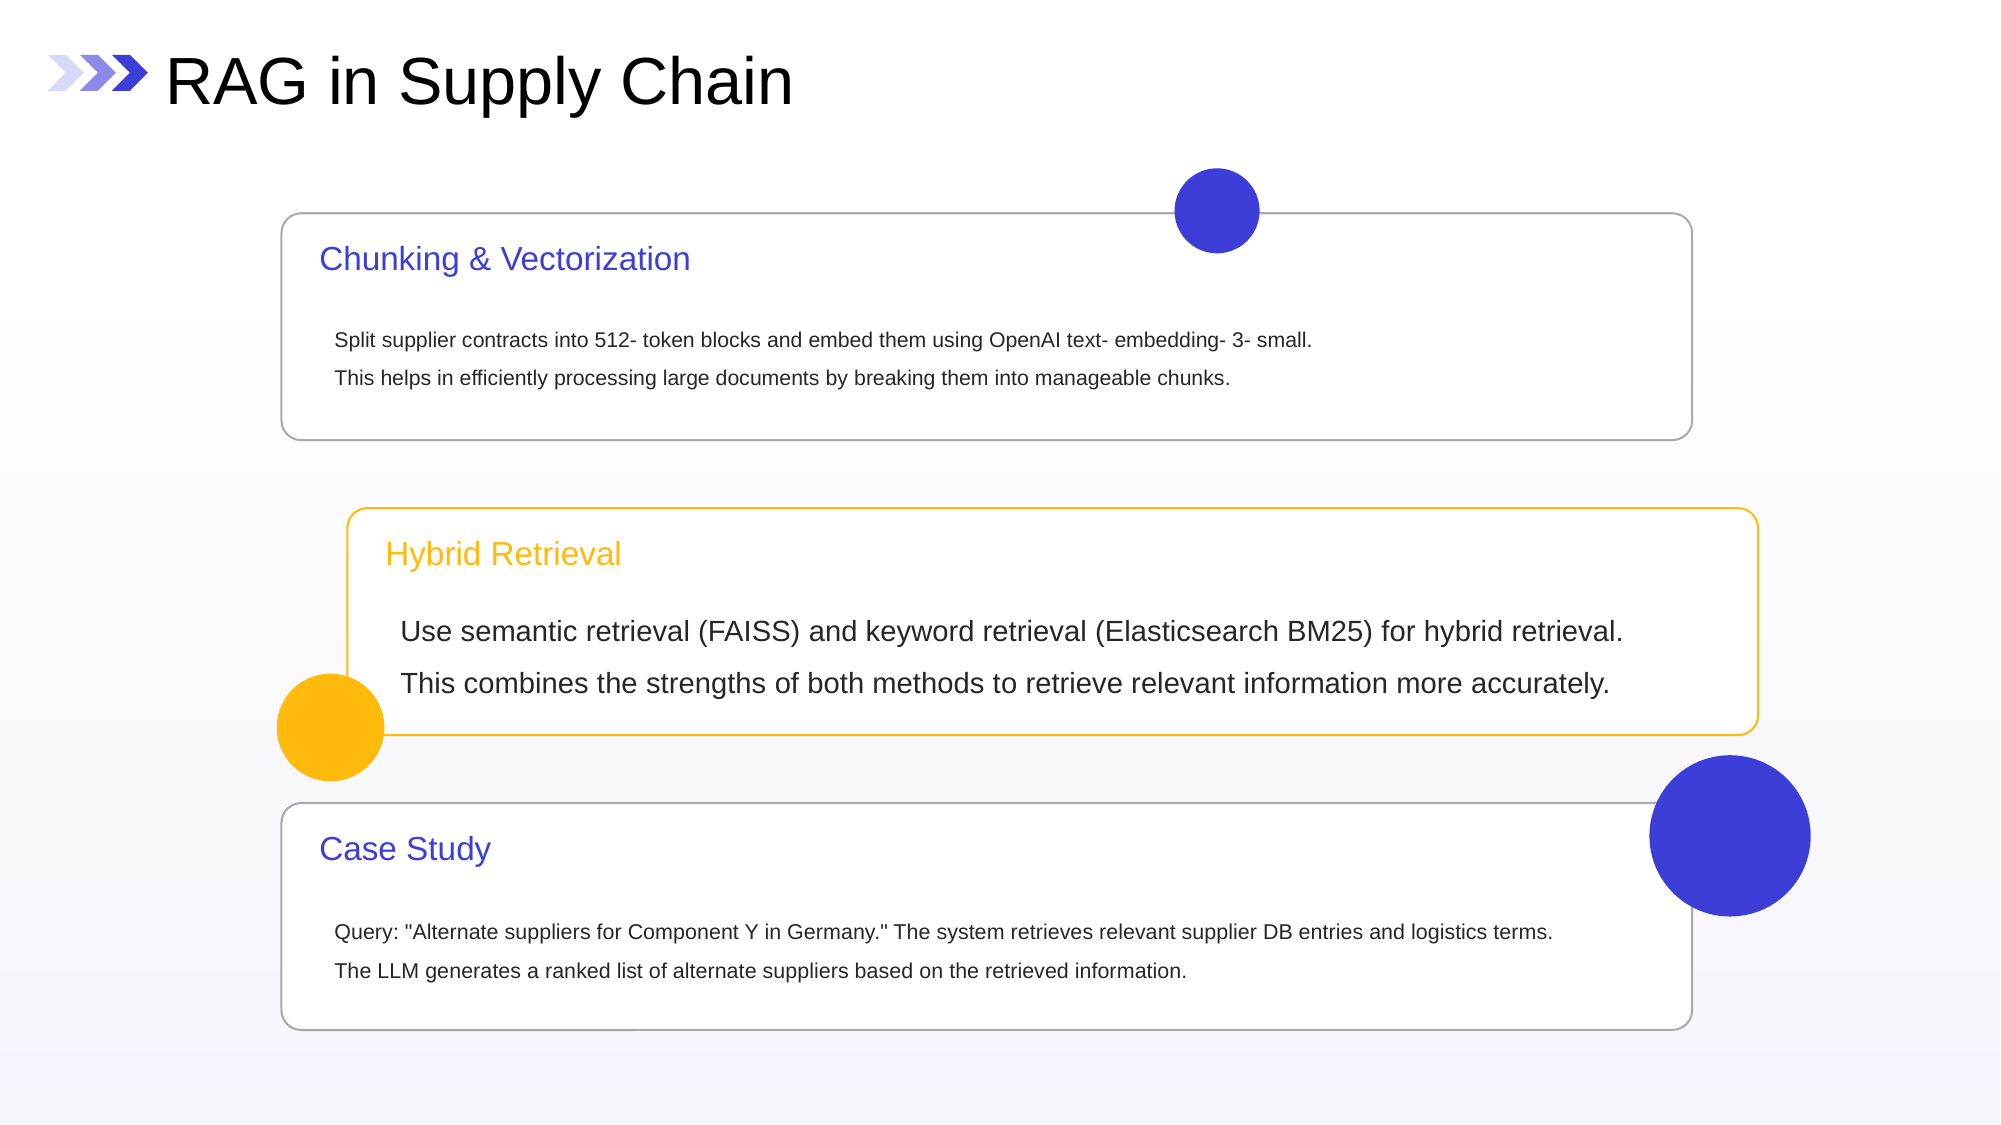

RAG in Supply Chain

Chunking & Vectorization
Split supplier contracts into 512- token blocks and embed them using OpenAI text- embedding- 3- small.
This helps in efficiently processing large documents by breaking them into manageable chunks.

Hybrid Retrieval
Use semantic retrieval (FAISS) and keyword retrieval (Elasticsearch BM25) for hybrid retrieval.
This combines the strengths of both methods to retrieve relevant information more accurately.

Case Study
Query: "Alternate suppliers for Component Y in Germany." The system retrieves relevant supplier DB entries and logistics terms.
The LLM generates a ranked list of alternate suppliers based on the retrieved information.